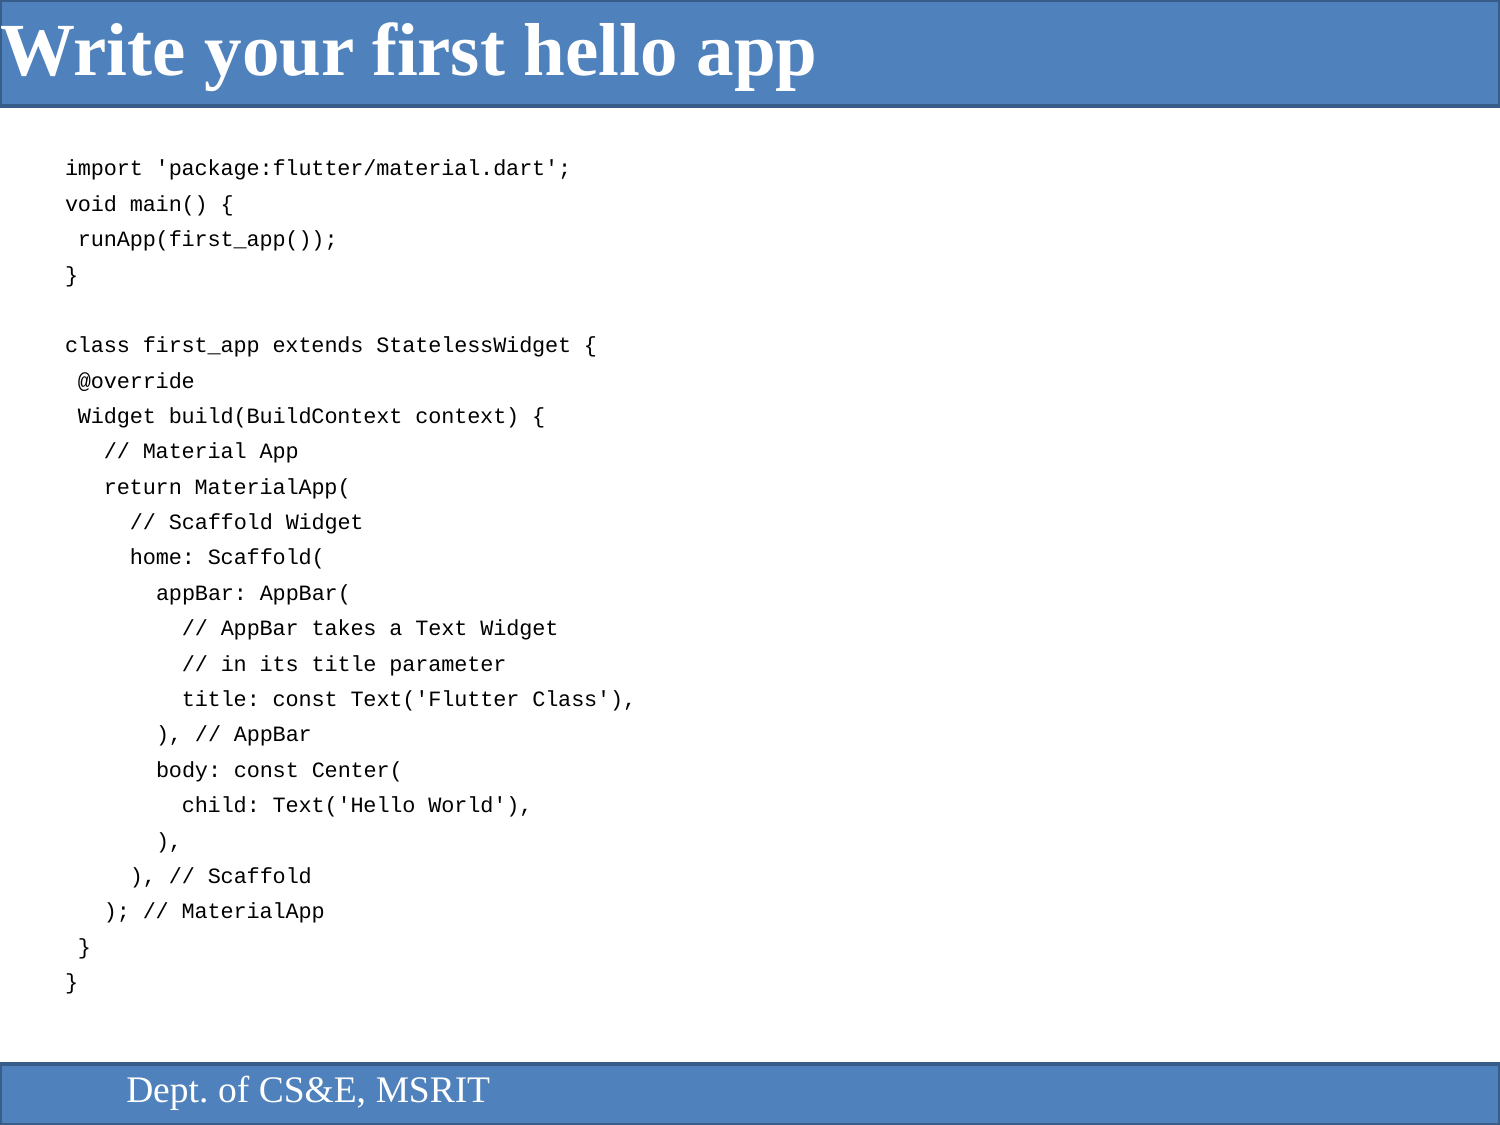

Write your first hello app
import 'package:flutter/material.dart';
void main() {
 runApp(first_app());
}

class first_app extends StatelessWidget {
 @override
 Widget build(BuildContext context) {
   // Material App
   return MaterialApp(
     // Scaffold Widget
     home: Scaffold(
       appBar: AppBar(
         // AppBar takes a Text Widget
         // in its title parameter
         title: const Text('Flutter Class'),
       ), // AppBar
       body: const Center(
         child: Text('Hello World'),
       ),
     ), // Scaffold
   ); // MaterialApp
 }
}

Dept. of CS&E, MSRIT